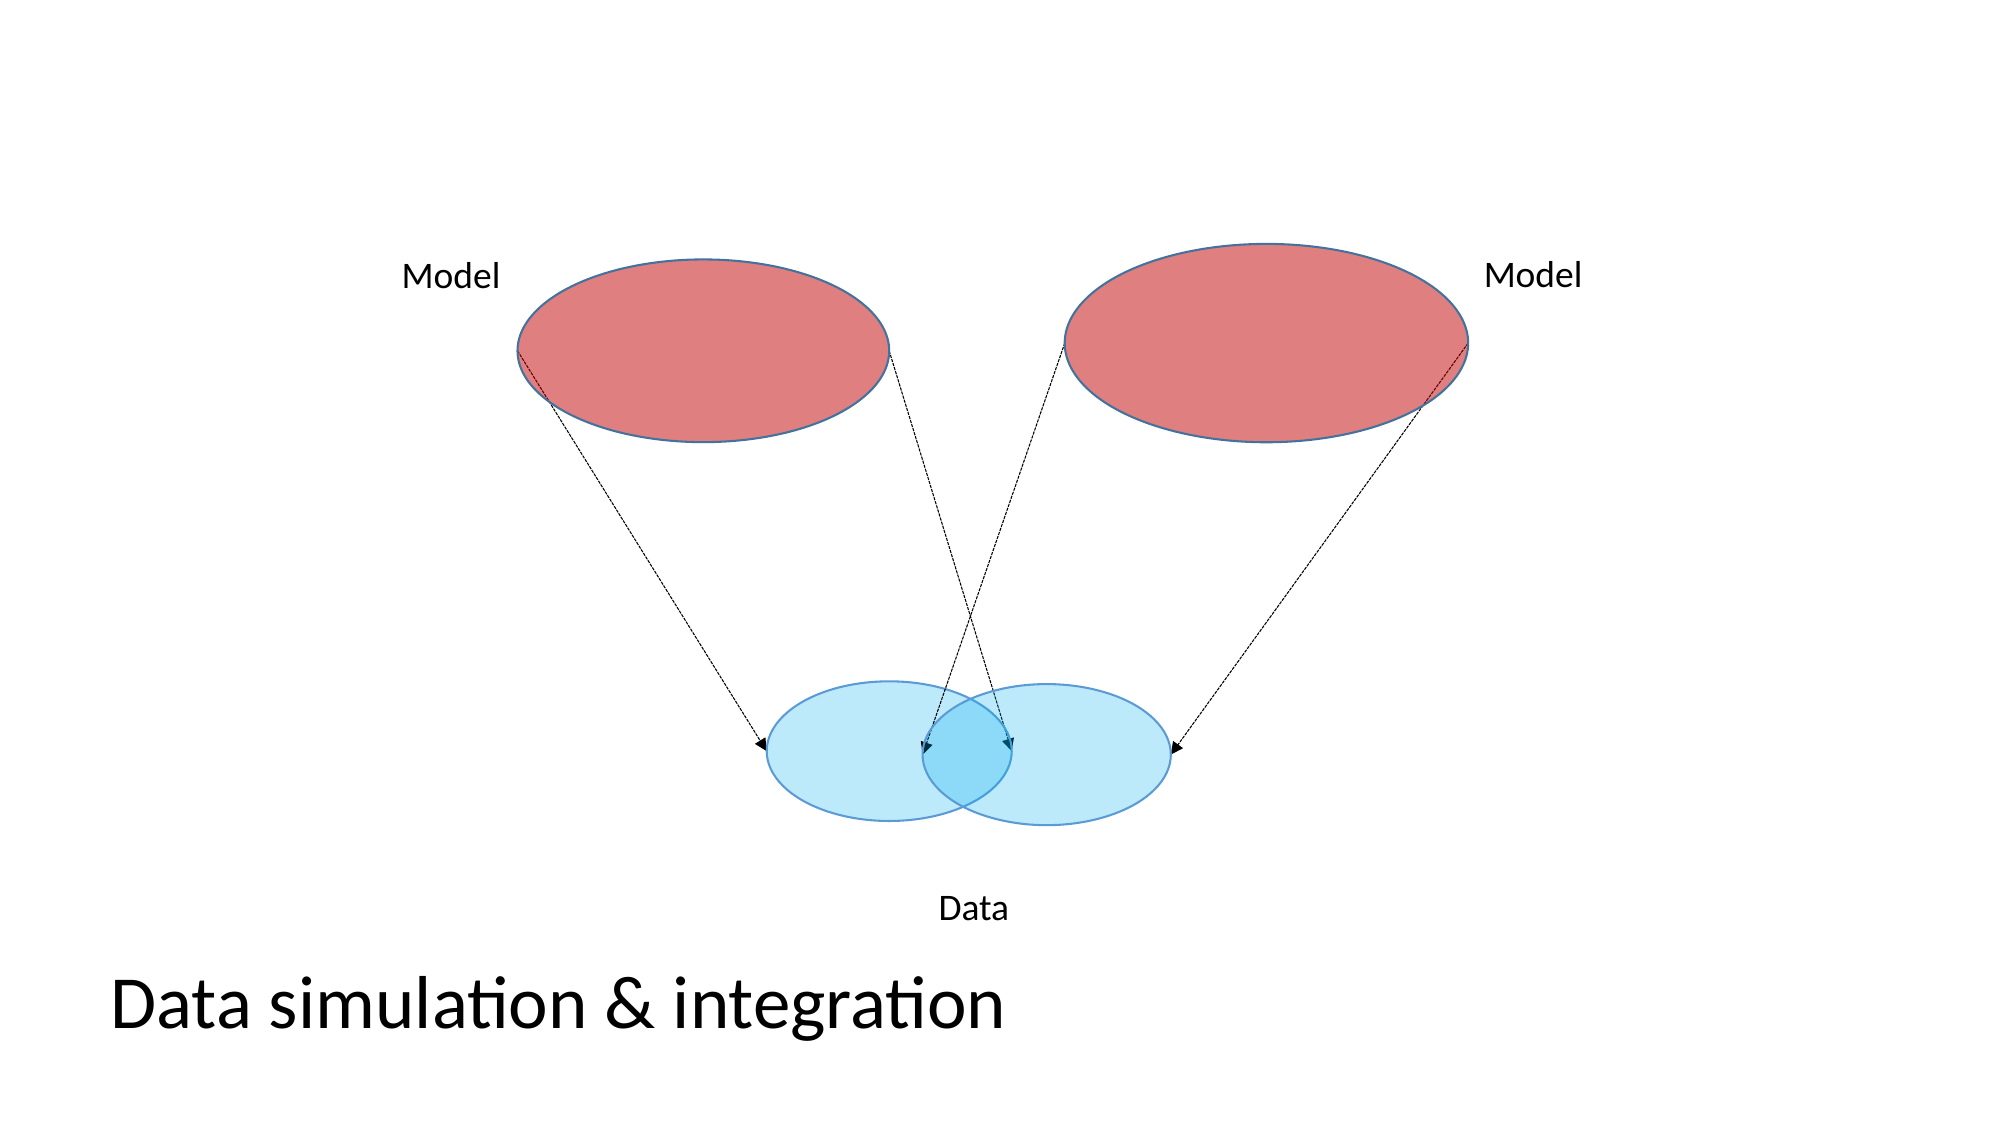

Model
Model

Data
Data simulation & integration